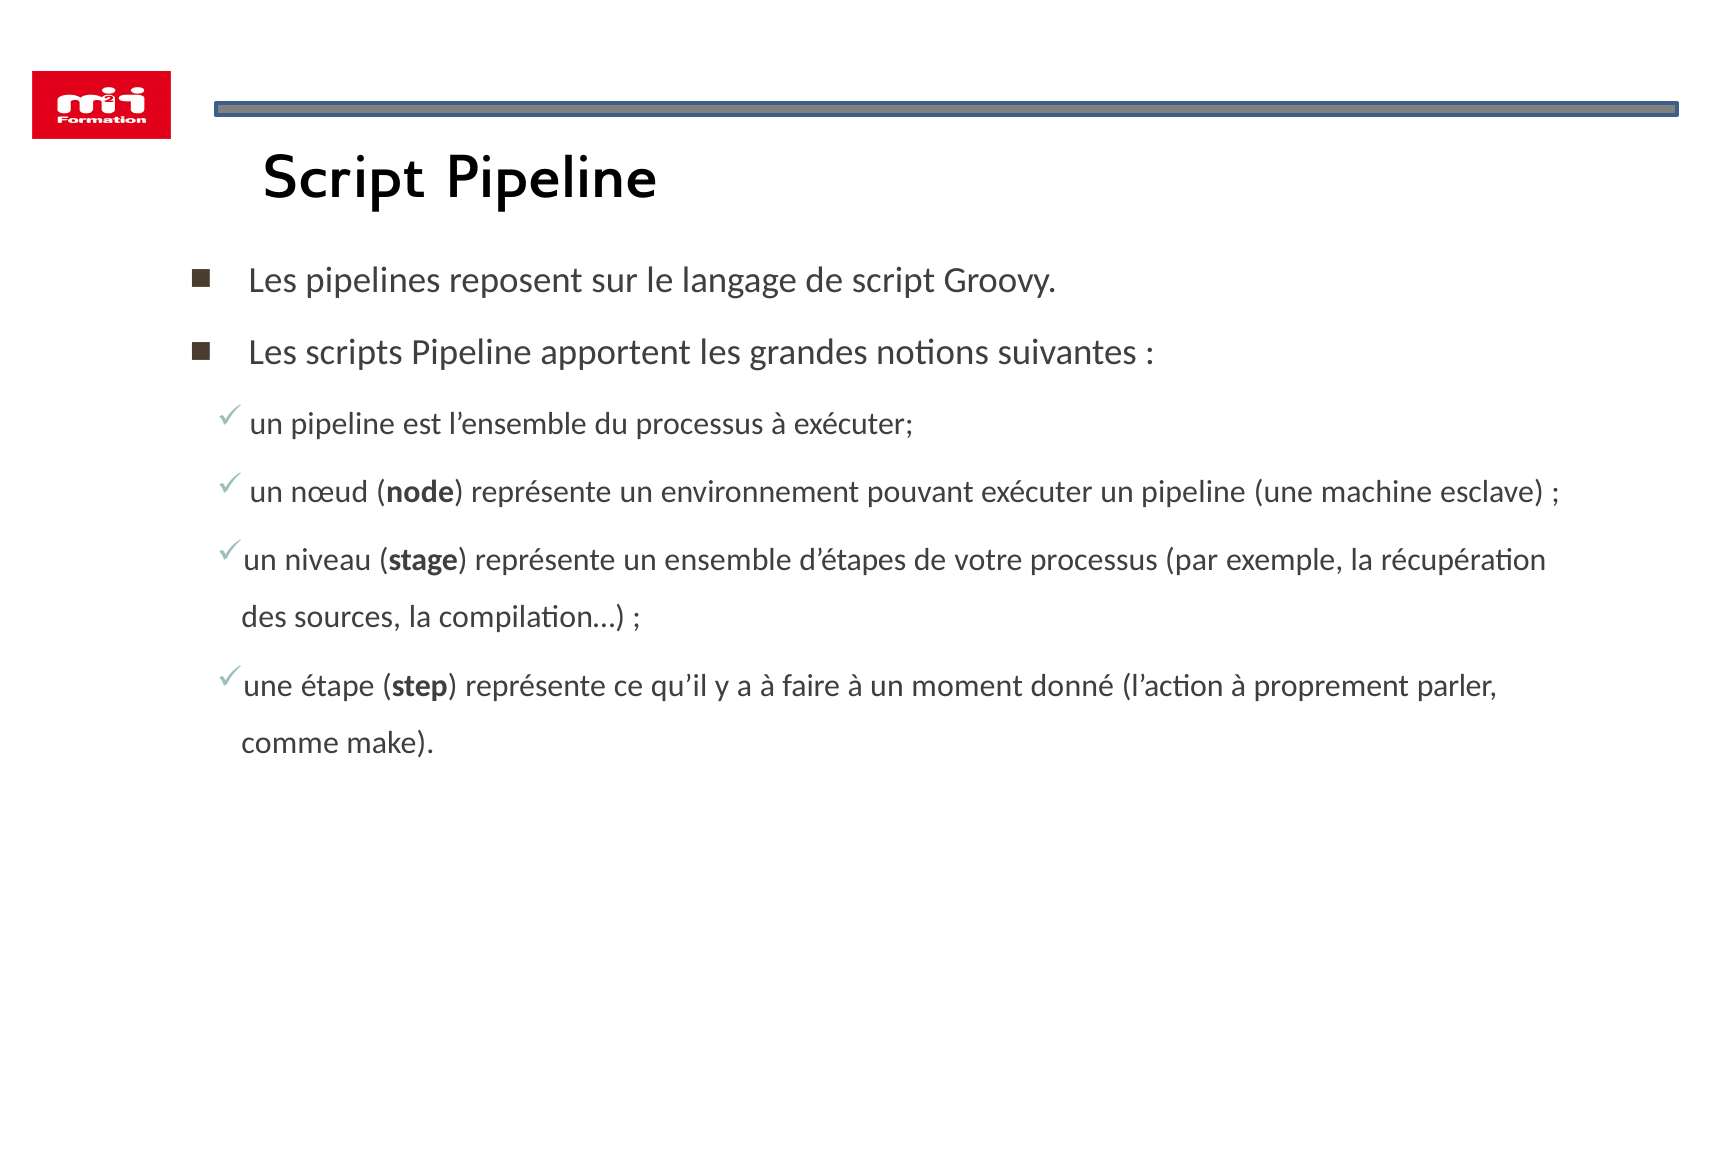

# Script Pipeline
Les pipelines reposent sur le langage de script Groovy.
Les scripts Pipeline apportent les grandes notions suivantes :
un pipeline est l’ensemble du processus à exécuter;
un nœud (node) représente un environnement pouvant exécuter un pipeline (une machine esclave) ;
un niveau (stage) représente un ensemble d’étapes de votre processus (par exemple, la récupération  des sources, la compilation…) ;
une étape (step) représente ce qu’il y a à faire à un moment donné (l’action à proprement parler,  comme make).
80